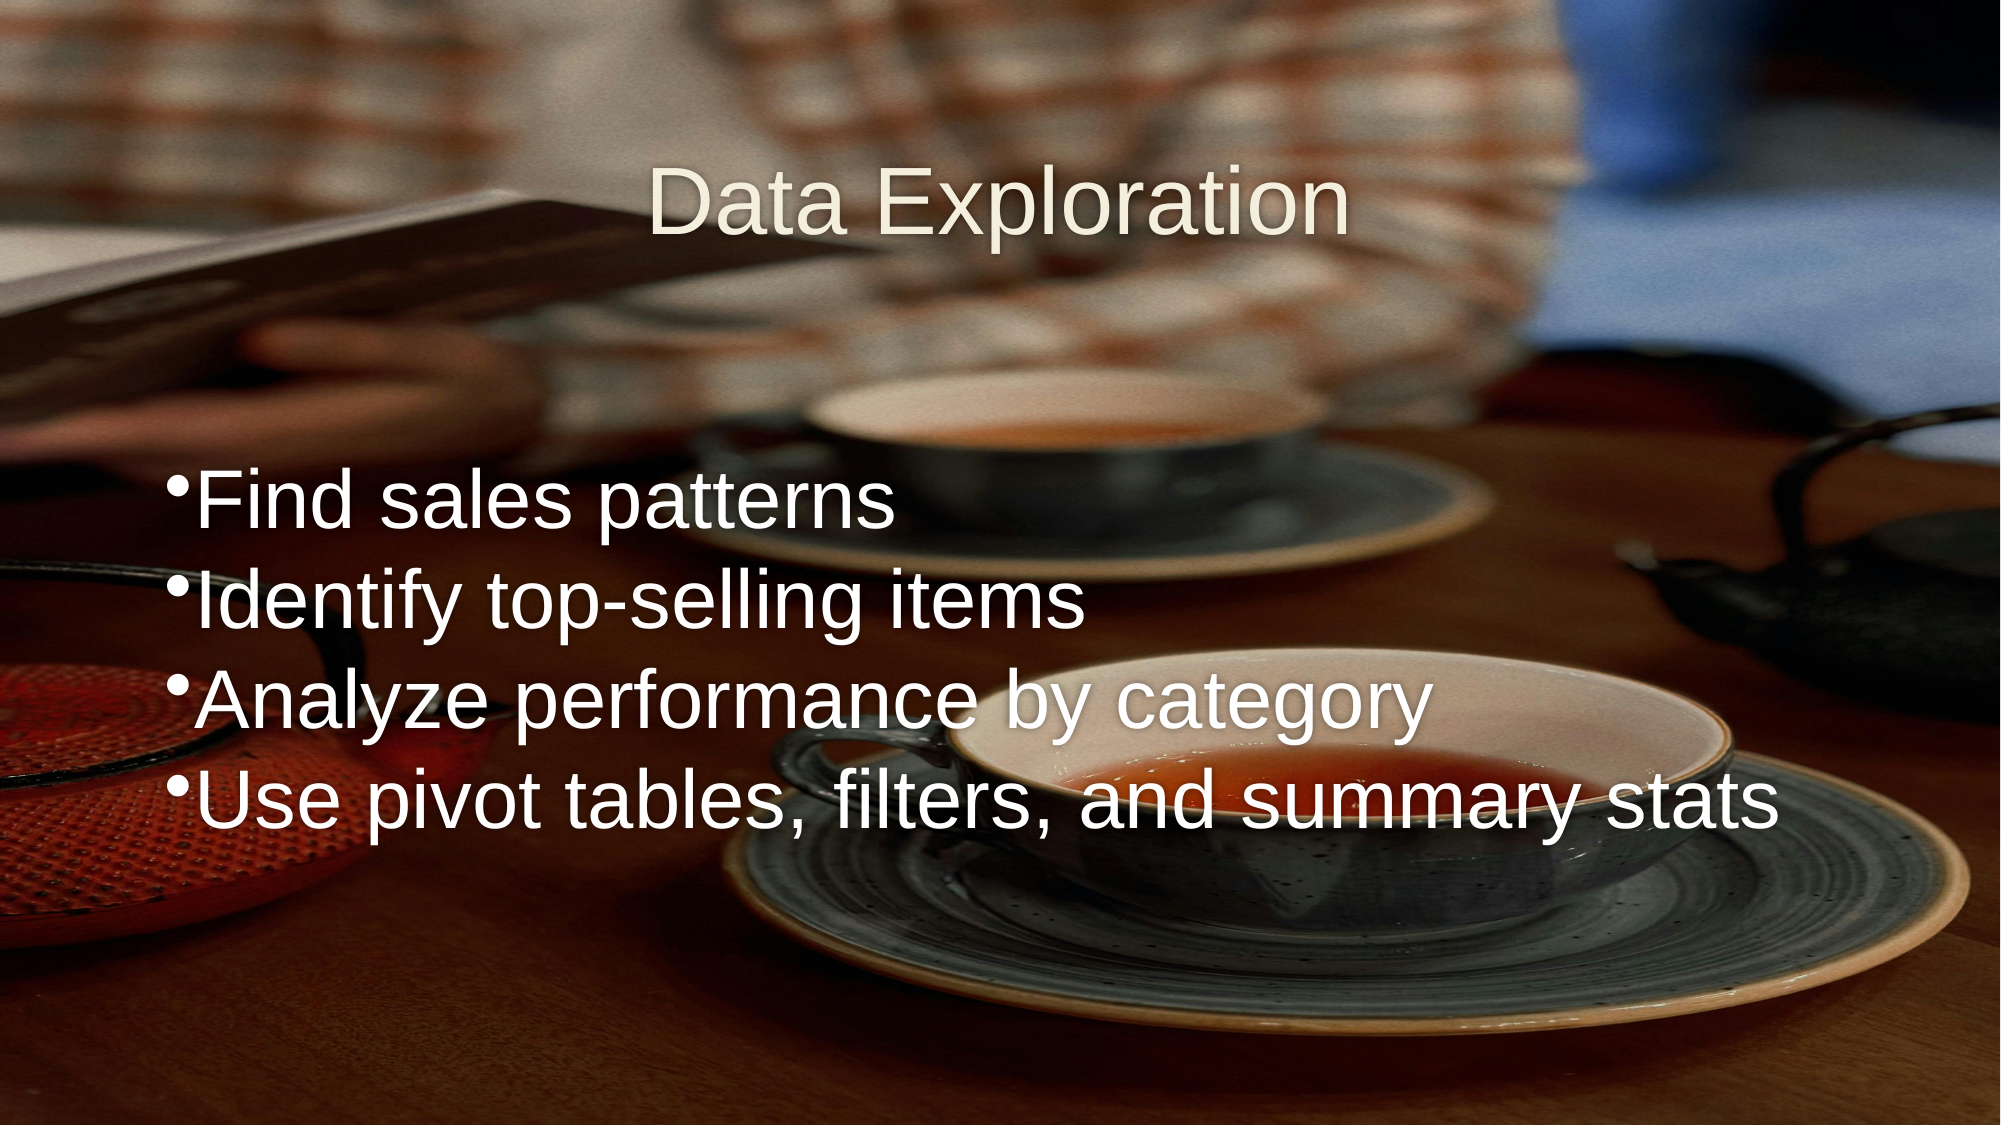

# Data Exploration
Find sales patterns
Identify top-selling items
Analyze performance by category
Use pivot tables, filters, and summary stats